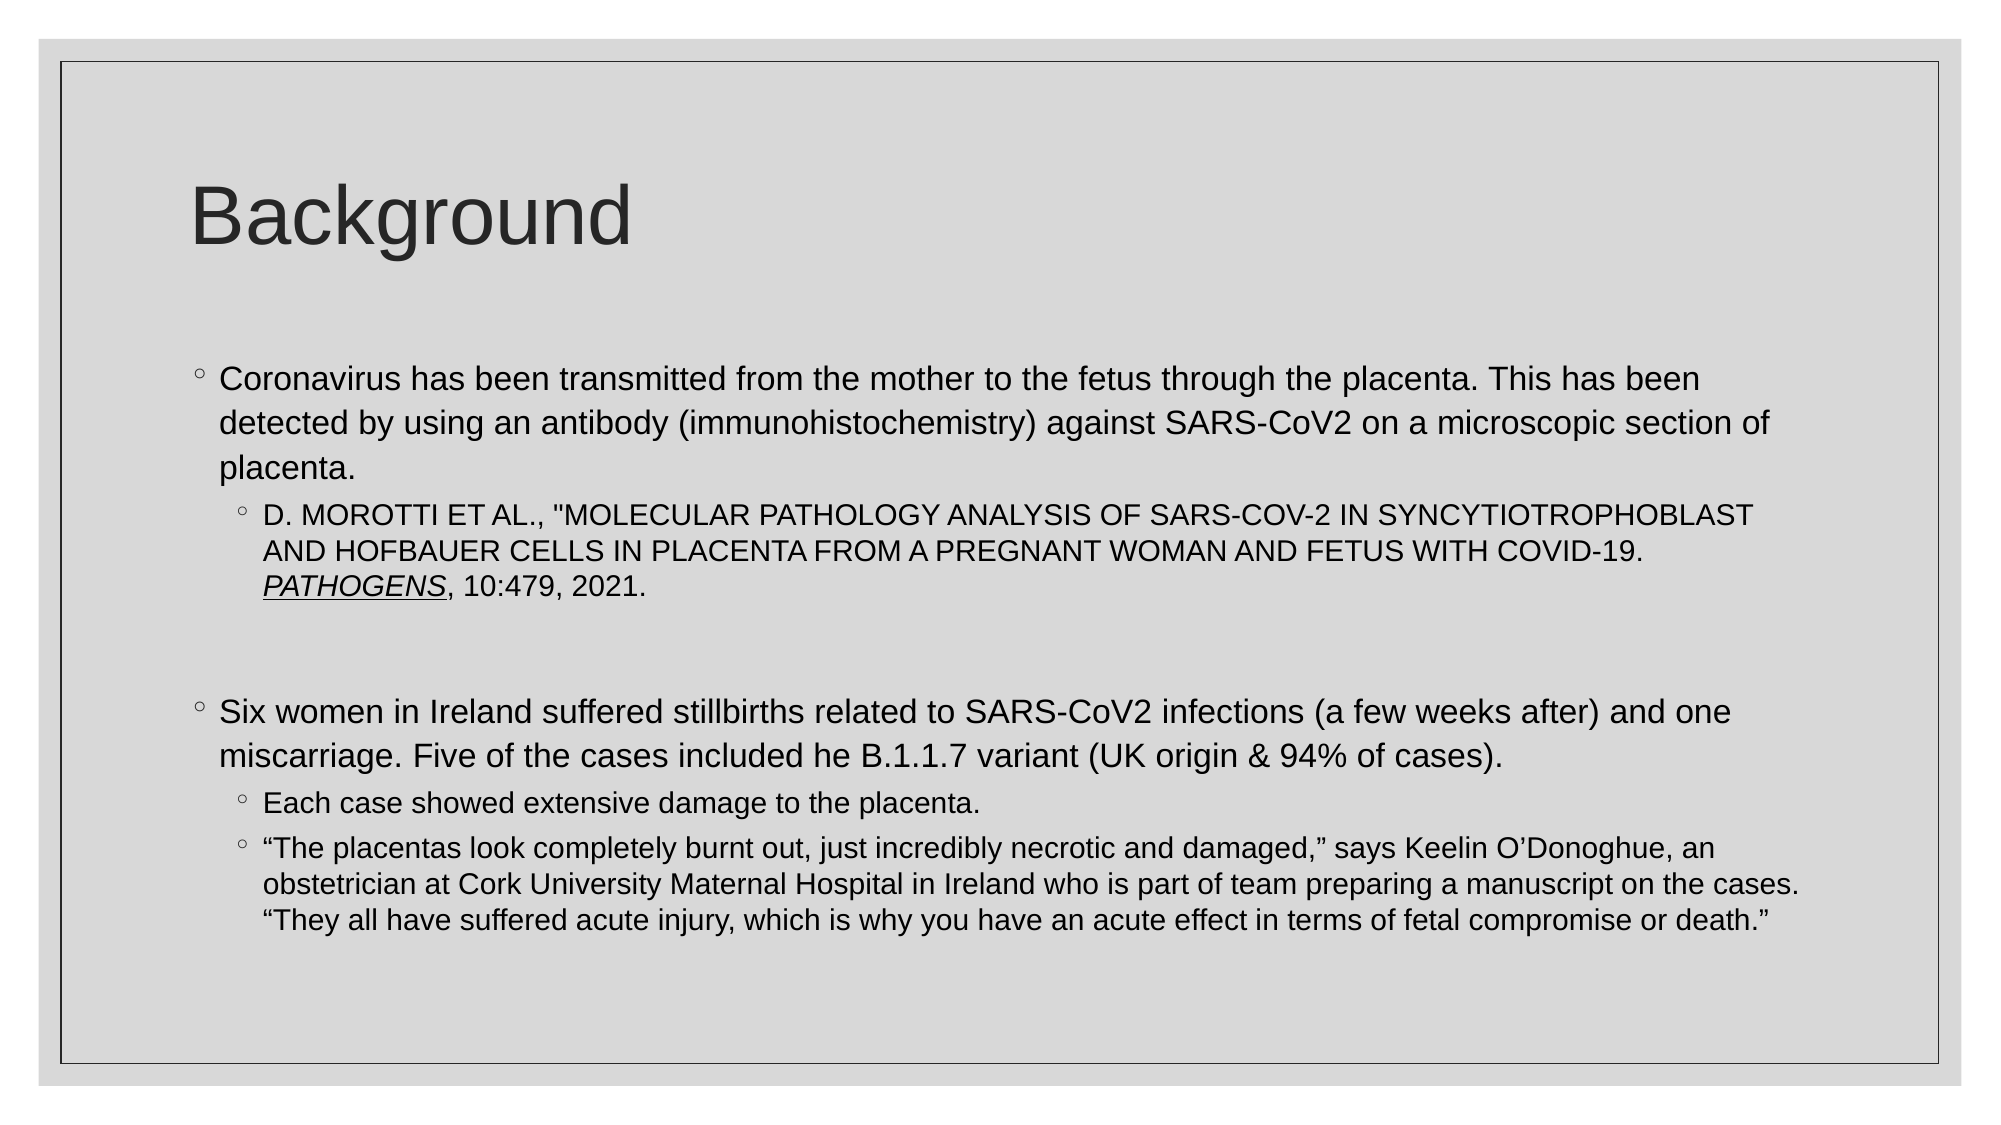

# Background
Coronavirus has been transmitted from the mother to the fetus through the placenta. This has been detected by using an antibody (immunohistochemistry) against SARS-CoV2 on a microscopic section of placenta.
D. MOROTTI ET AL., "MOLECULAR PATHOLOGY ANALYSIS OF SARS-COV-2 IN SYNCYTIOTROPHOBLAST AND HOFBAUER CELLS IN PLACENTA FROM A PREGNANT WOMAN AND FETUS WITH COVID-19. PATHOGENS, 10:479, 2021.

Six women in Ireland suffered stillbirths related to SARS-CoV2 infections (a few weeks after) and one miscarriage. Five of the cases included he B.1.1.7 variant (UK origin & 94% of cases).
Each case showed extensive damage to the placenta.
“The placentas look completely burnt out, just incredibly necrotic and damaged,” says Keelin O’Donoghue, an obstetrician at Cork University Maternal Hospital in Ireland who is part of team preparing a manuscript on the cases. “They all have suffered acute injury, which is why you have an acute effect in terms of fetal compromise or death.”